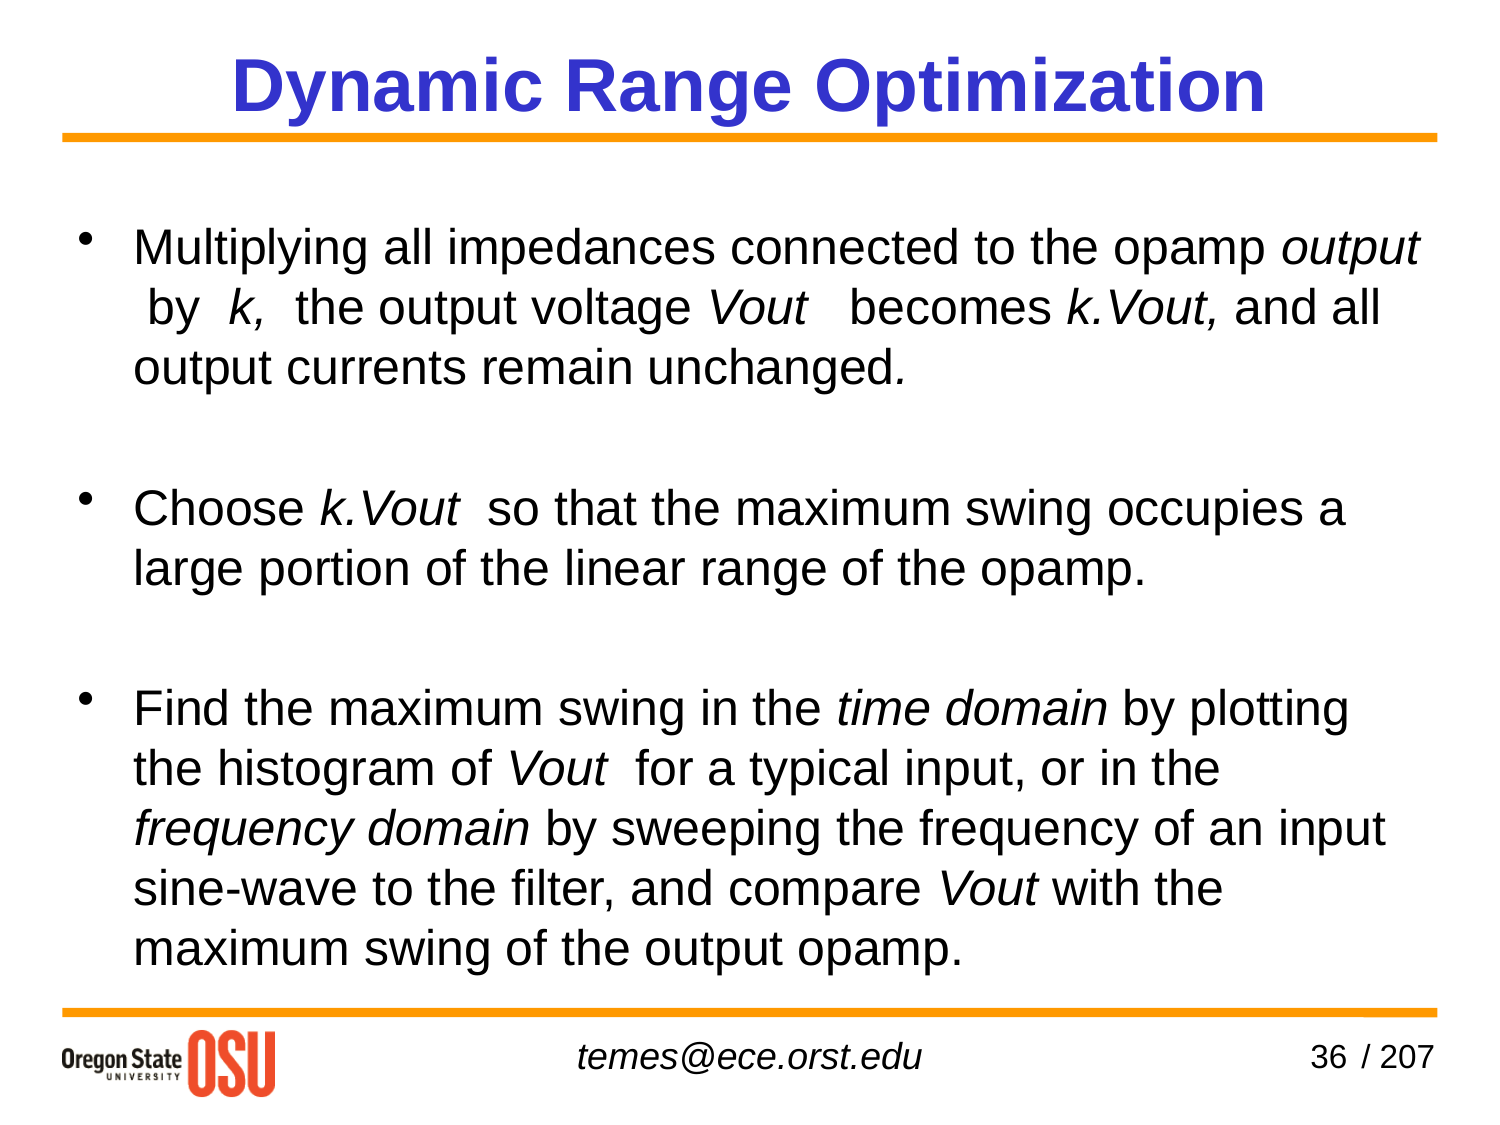

Dynamic Range Optimization

Multiplying all impedances connected to the opamp output  by  k,  the output voltage Vout   becomes k.Vout, and all output currents remain unchanged.

Choose k.Vout  so that the maximum swing occupies a large portion of the linear range of the opamp.

Find the maximum swing in the time domain by plotting the histogram of Vout  for a typical input, or in the frequency domain by sweeping the frequency of an input sine-wave to the filter, and compare Vout with the maximum swing of the output opamp.
36